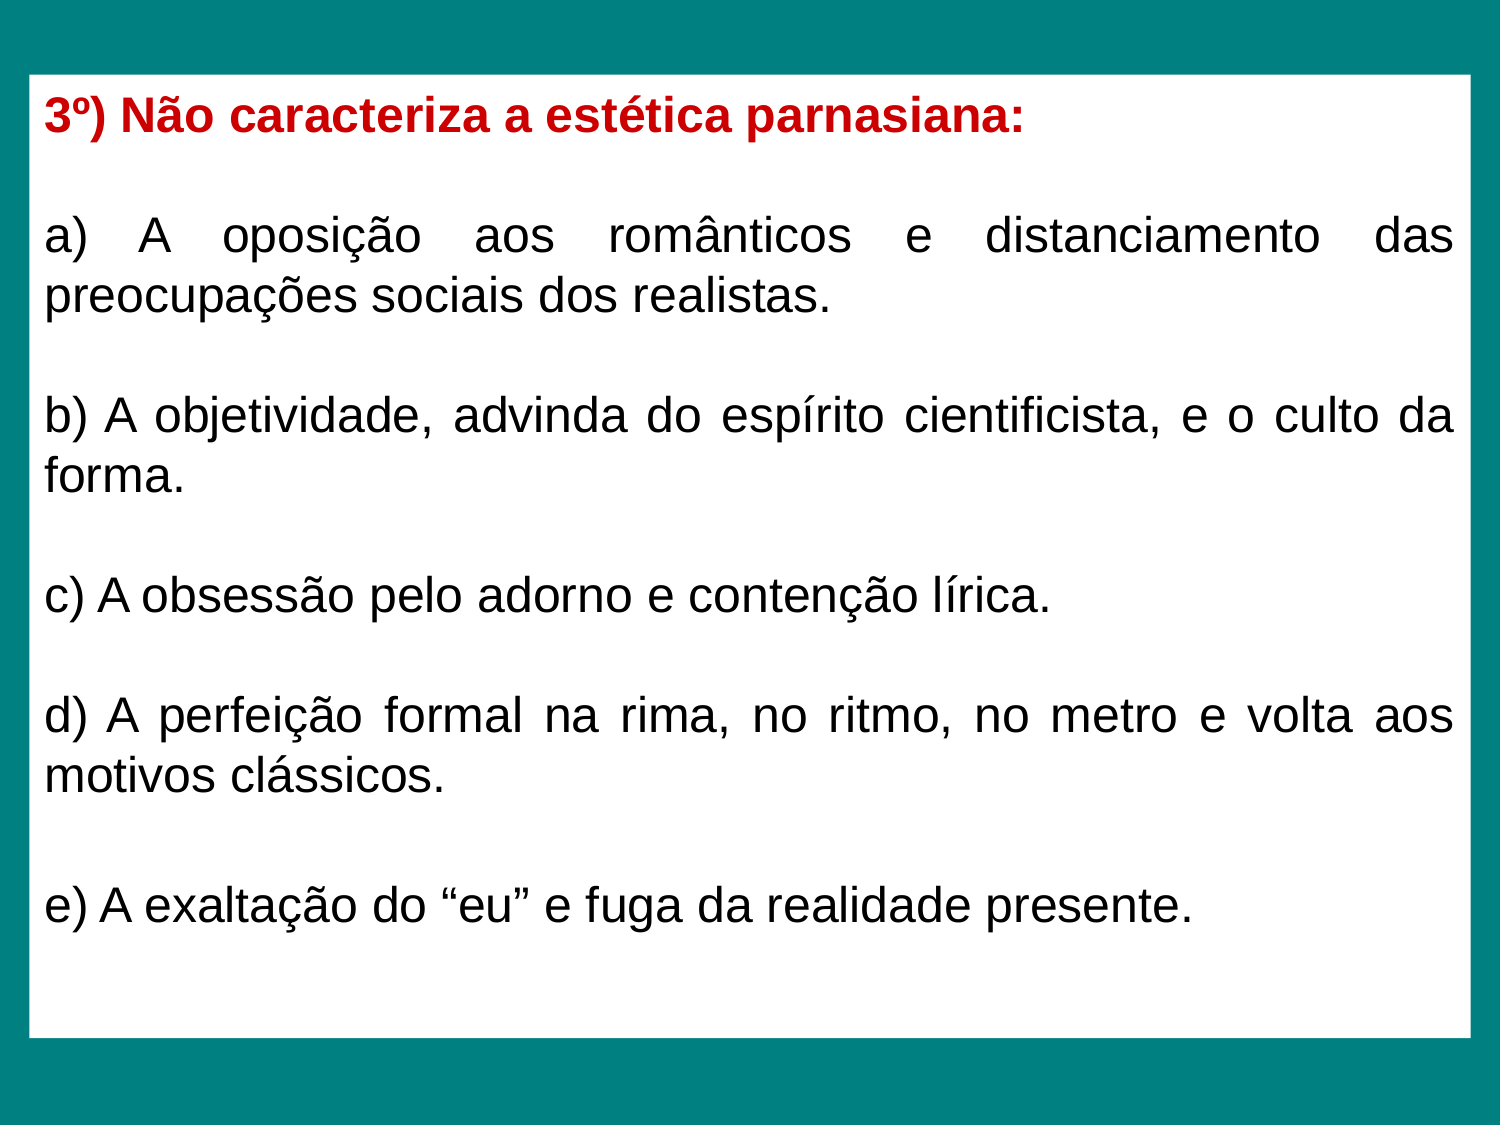

3º) Não caracteriza a estética parnasiana:

a) A oposição aos românticos e distanciamento das preocupações sociais dos realistas.
b) A objetividade, advinda do espírito cientificista, e o culto da forma.
c) A obsessão pelo adorno e contenção lírica.
d) A perfeição formal na rima, no ritmo, no metro e volta aos motivos clássicos.
e) A exaltação do “eu” e fuga da realidade presente.